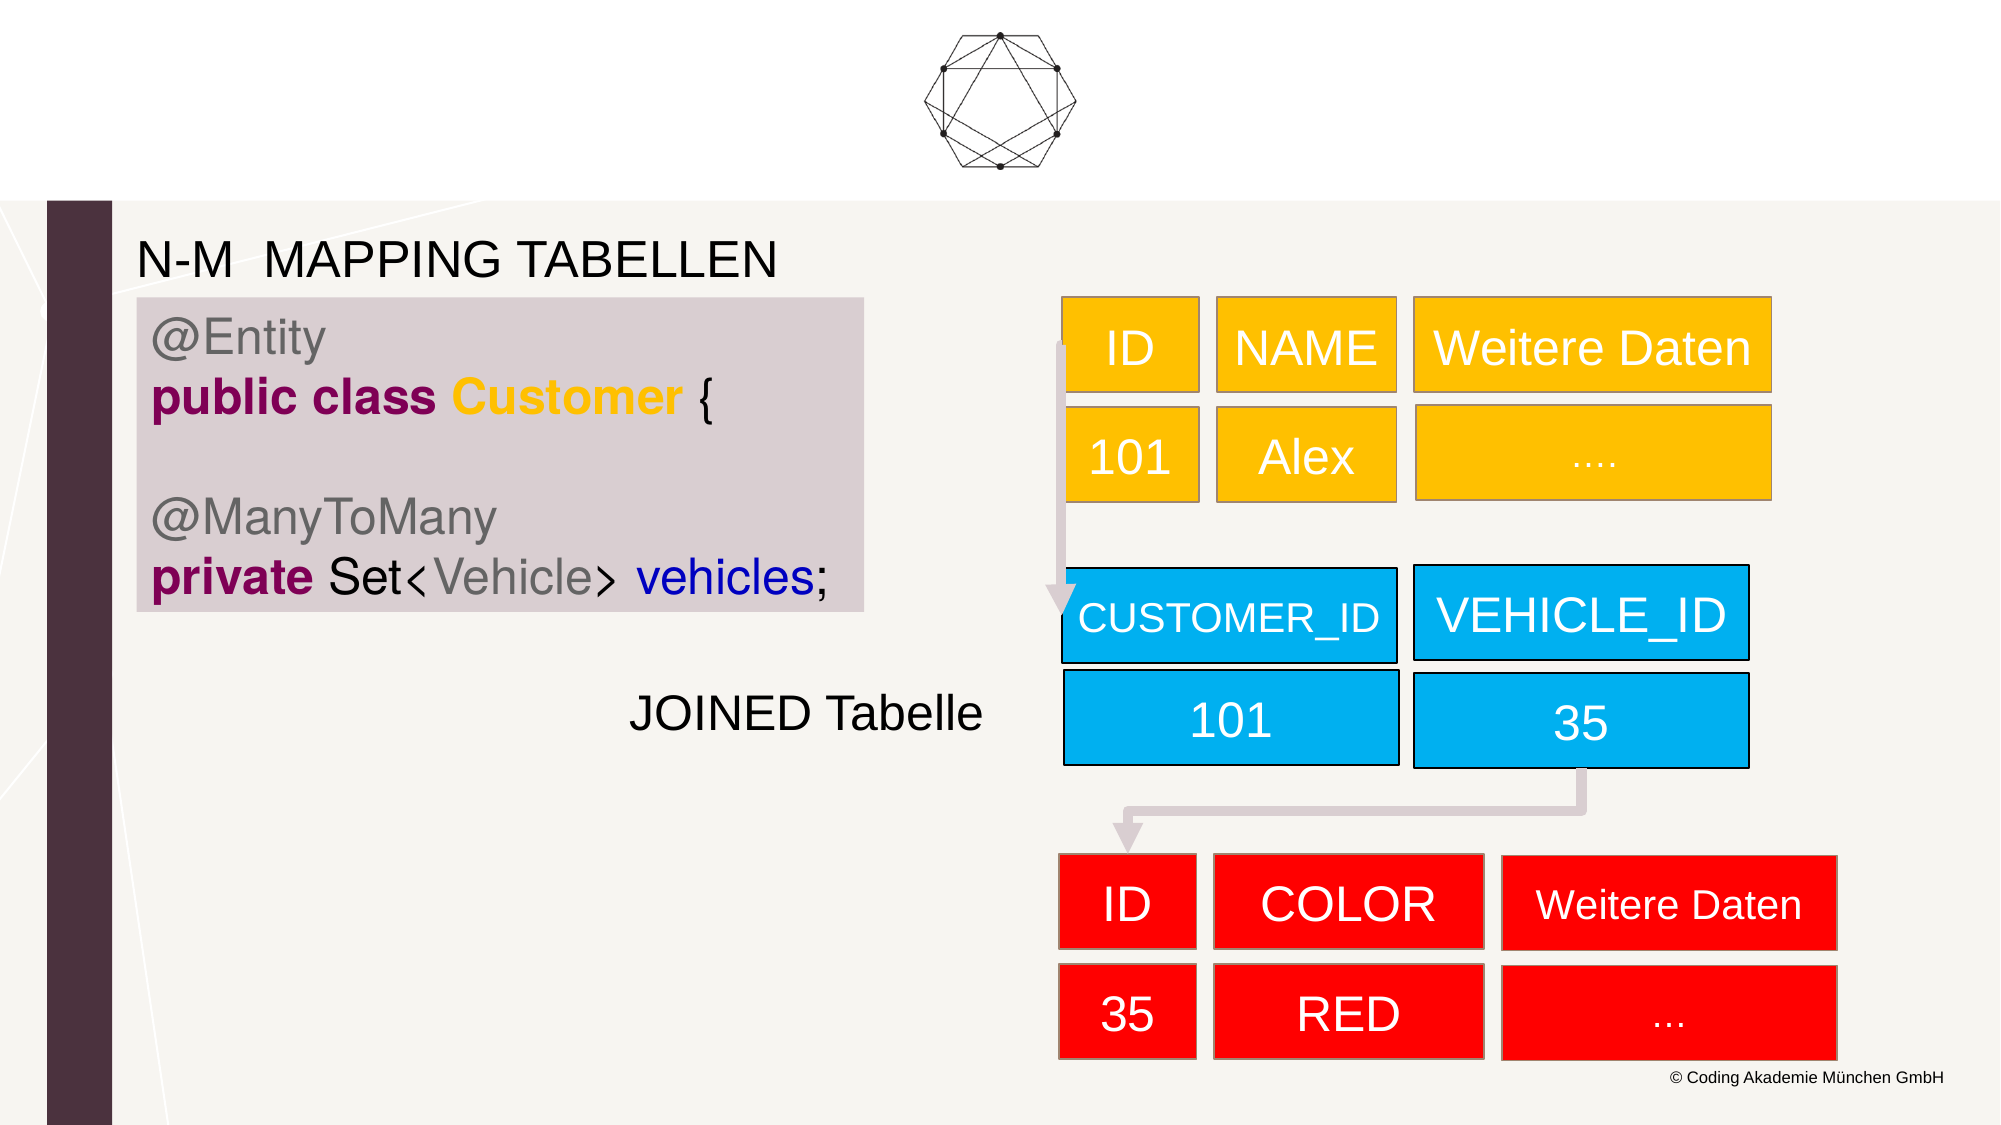

N-M  Mapping Tabellen
@Entity
public class Customer {

@ManyToMany
private Set<Vehicle> vehicles;
ID
NAME
Weitere Daten
….
101
Alex
VEHICLE_ID
CUSTOMER_ID
101
JOINED Tabelle
35
ID
COLOR
Weitere Daten
35
RED
…
© Coding Akademie München GmbH